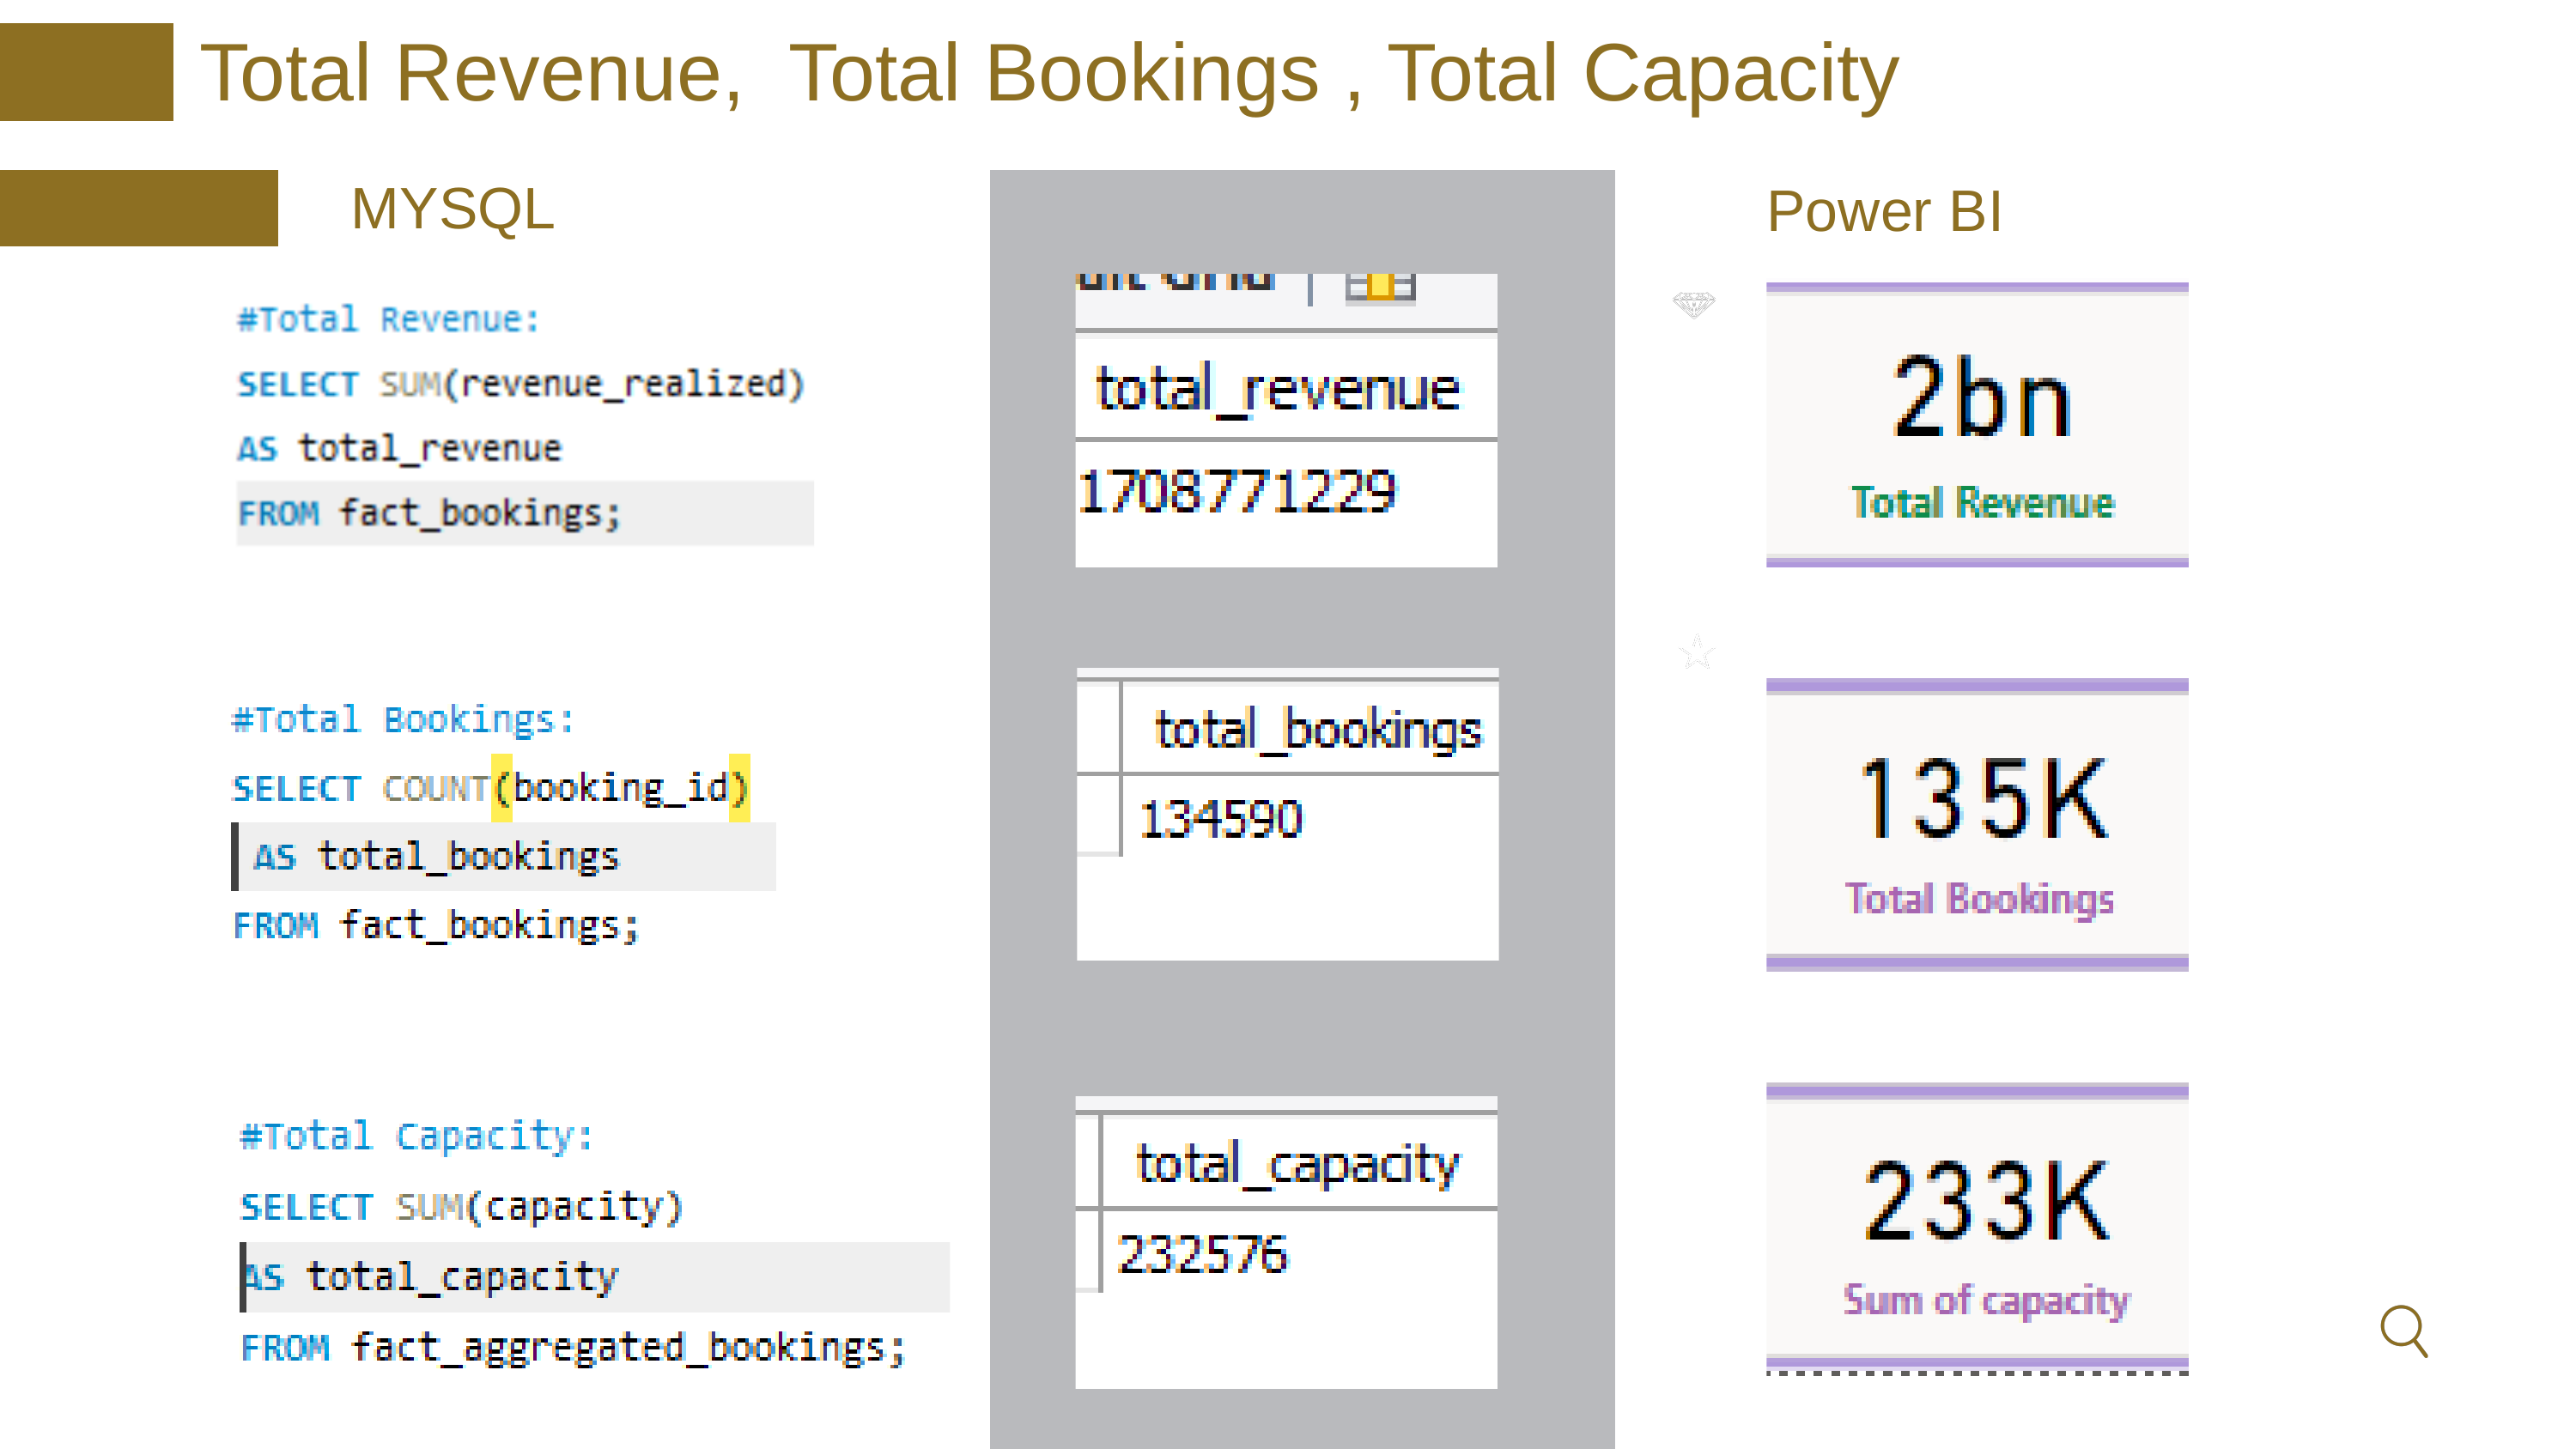

Total Revenue,  Total Bookings , Total Capacity

MYSQL
Power BI